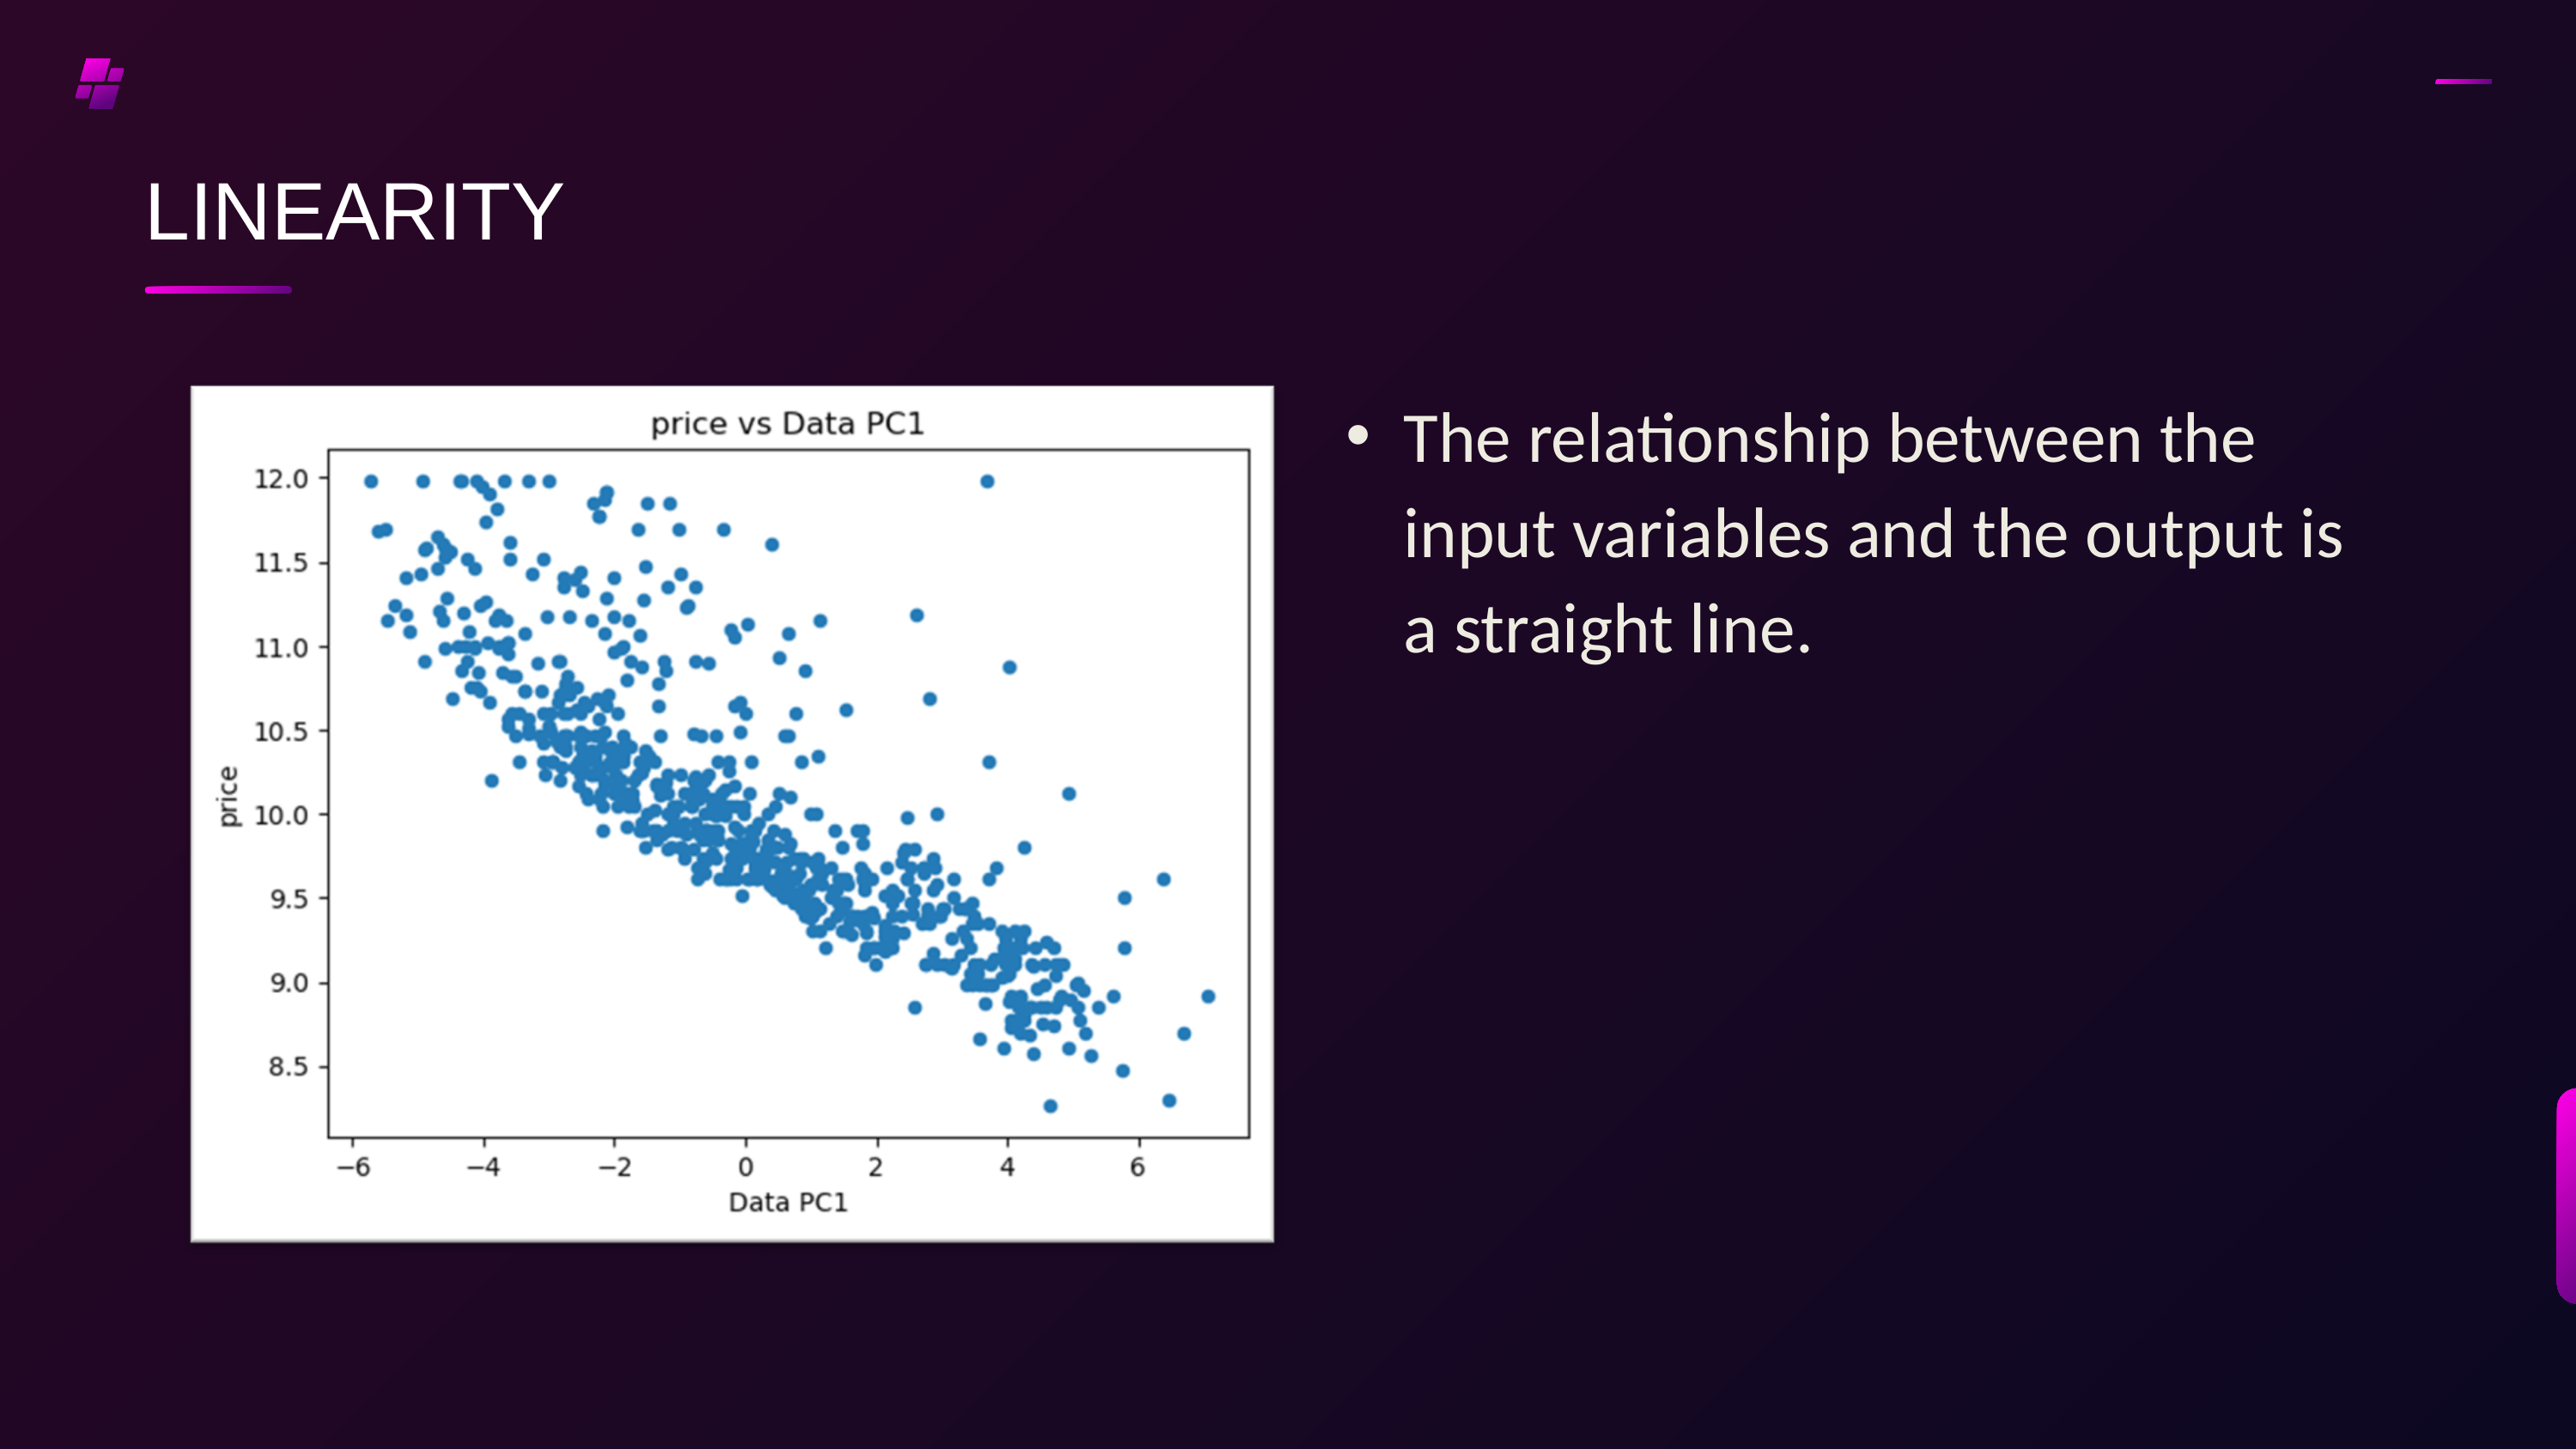

LINEARITY

The relationship between the input variables and the output is a straight line.